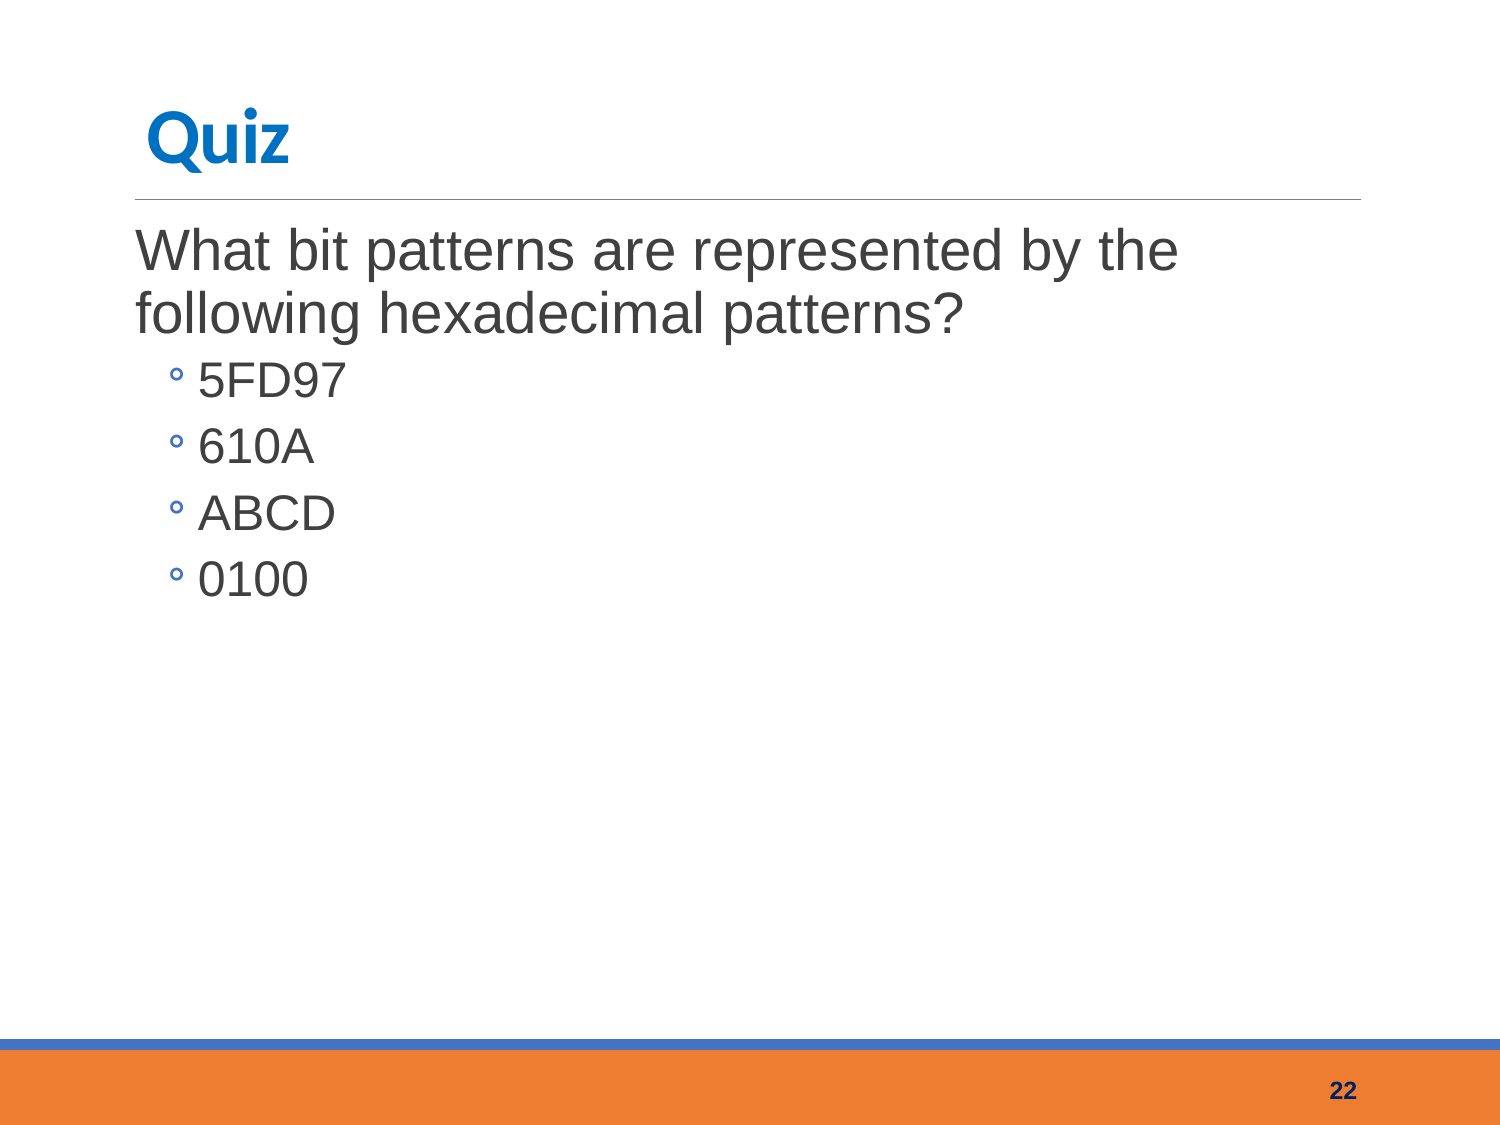

# Quiz
What bit patterns are represented by the following hexadecimal patterns?
5FD97
610A
ABCD
0100
22